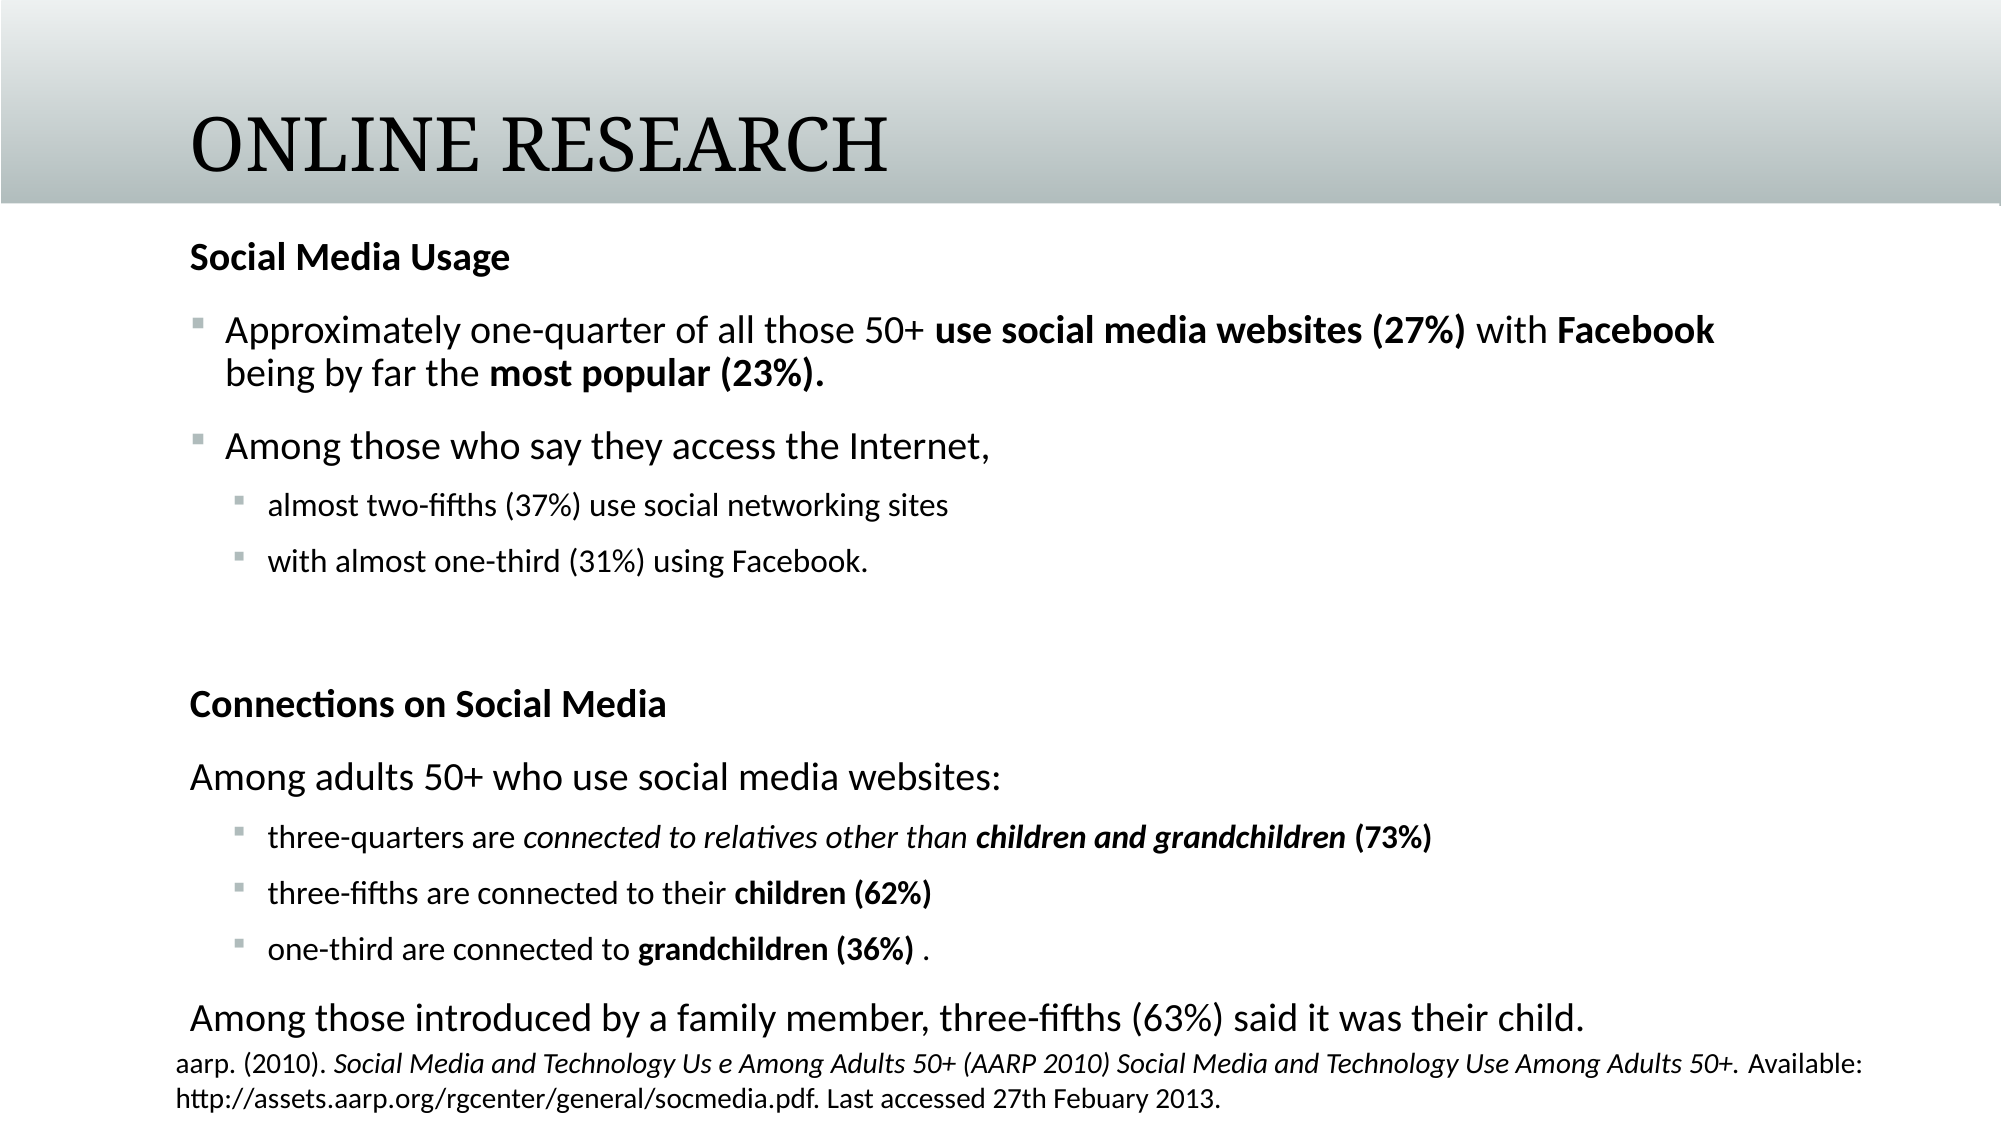

# Online Research
Social Media Usage
Approximately one-quarter of all those 50+ use social media websites (27%) with Facebook being by far the most popular (23%).
Among those who say they access the Internet,
almost two-fifths (37%) use social networking sites
with almost one-third (31%) using Facebook.

Connections on Social Media
Among adults 50+ who use social media websites:
three-quarters are connected to relatives other than children and grandchildren (73%)
three-fifths are connected to their children (62%)
one-third are connected to grandchildren (36%) .
Among those introduced by a family member, three-fifths (63%) said it was their child.

aarp. (2010). Social Media and Technology Us e Among Adults 50+ (AARP 2010) Social Media and Technology Use Among Adults 50+. Available: http://assets.aarp.org/rgcenter/general/socmedia.pdf. Last accessed 27th Febuary 2013.